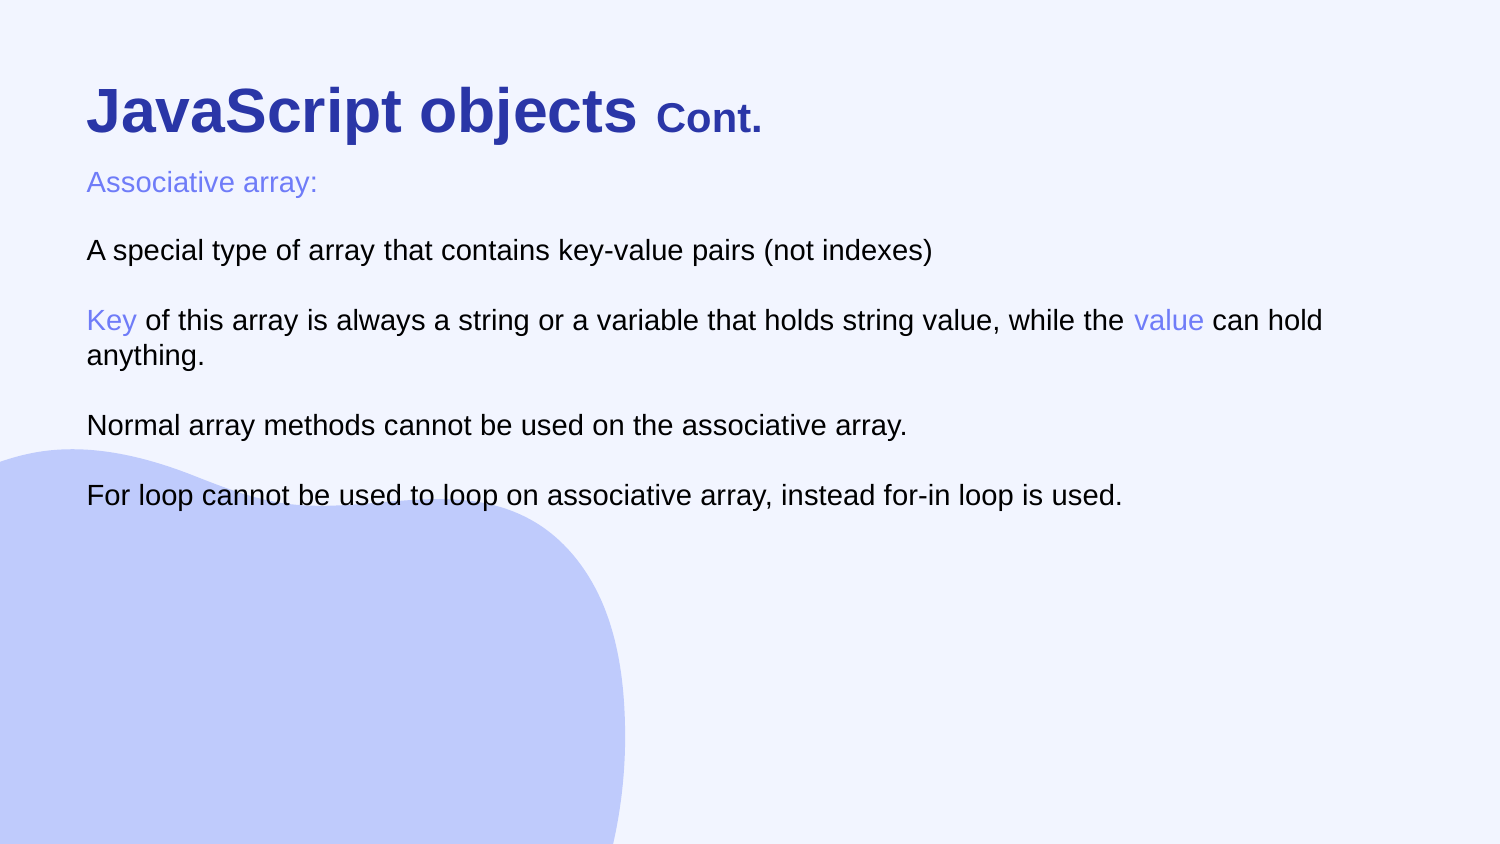

# JavaScript objects Cont.
Associative array:

A special type of array that contains key-value pairs (not indexes)

Key of this array is always a string or a variable that holds string value, while the value can hold anything.
Normal array methods cannot be used on the associative array.

For loop cannot be used to loop on associative array, instead for-in loop is used.